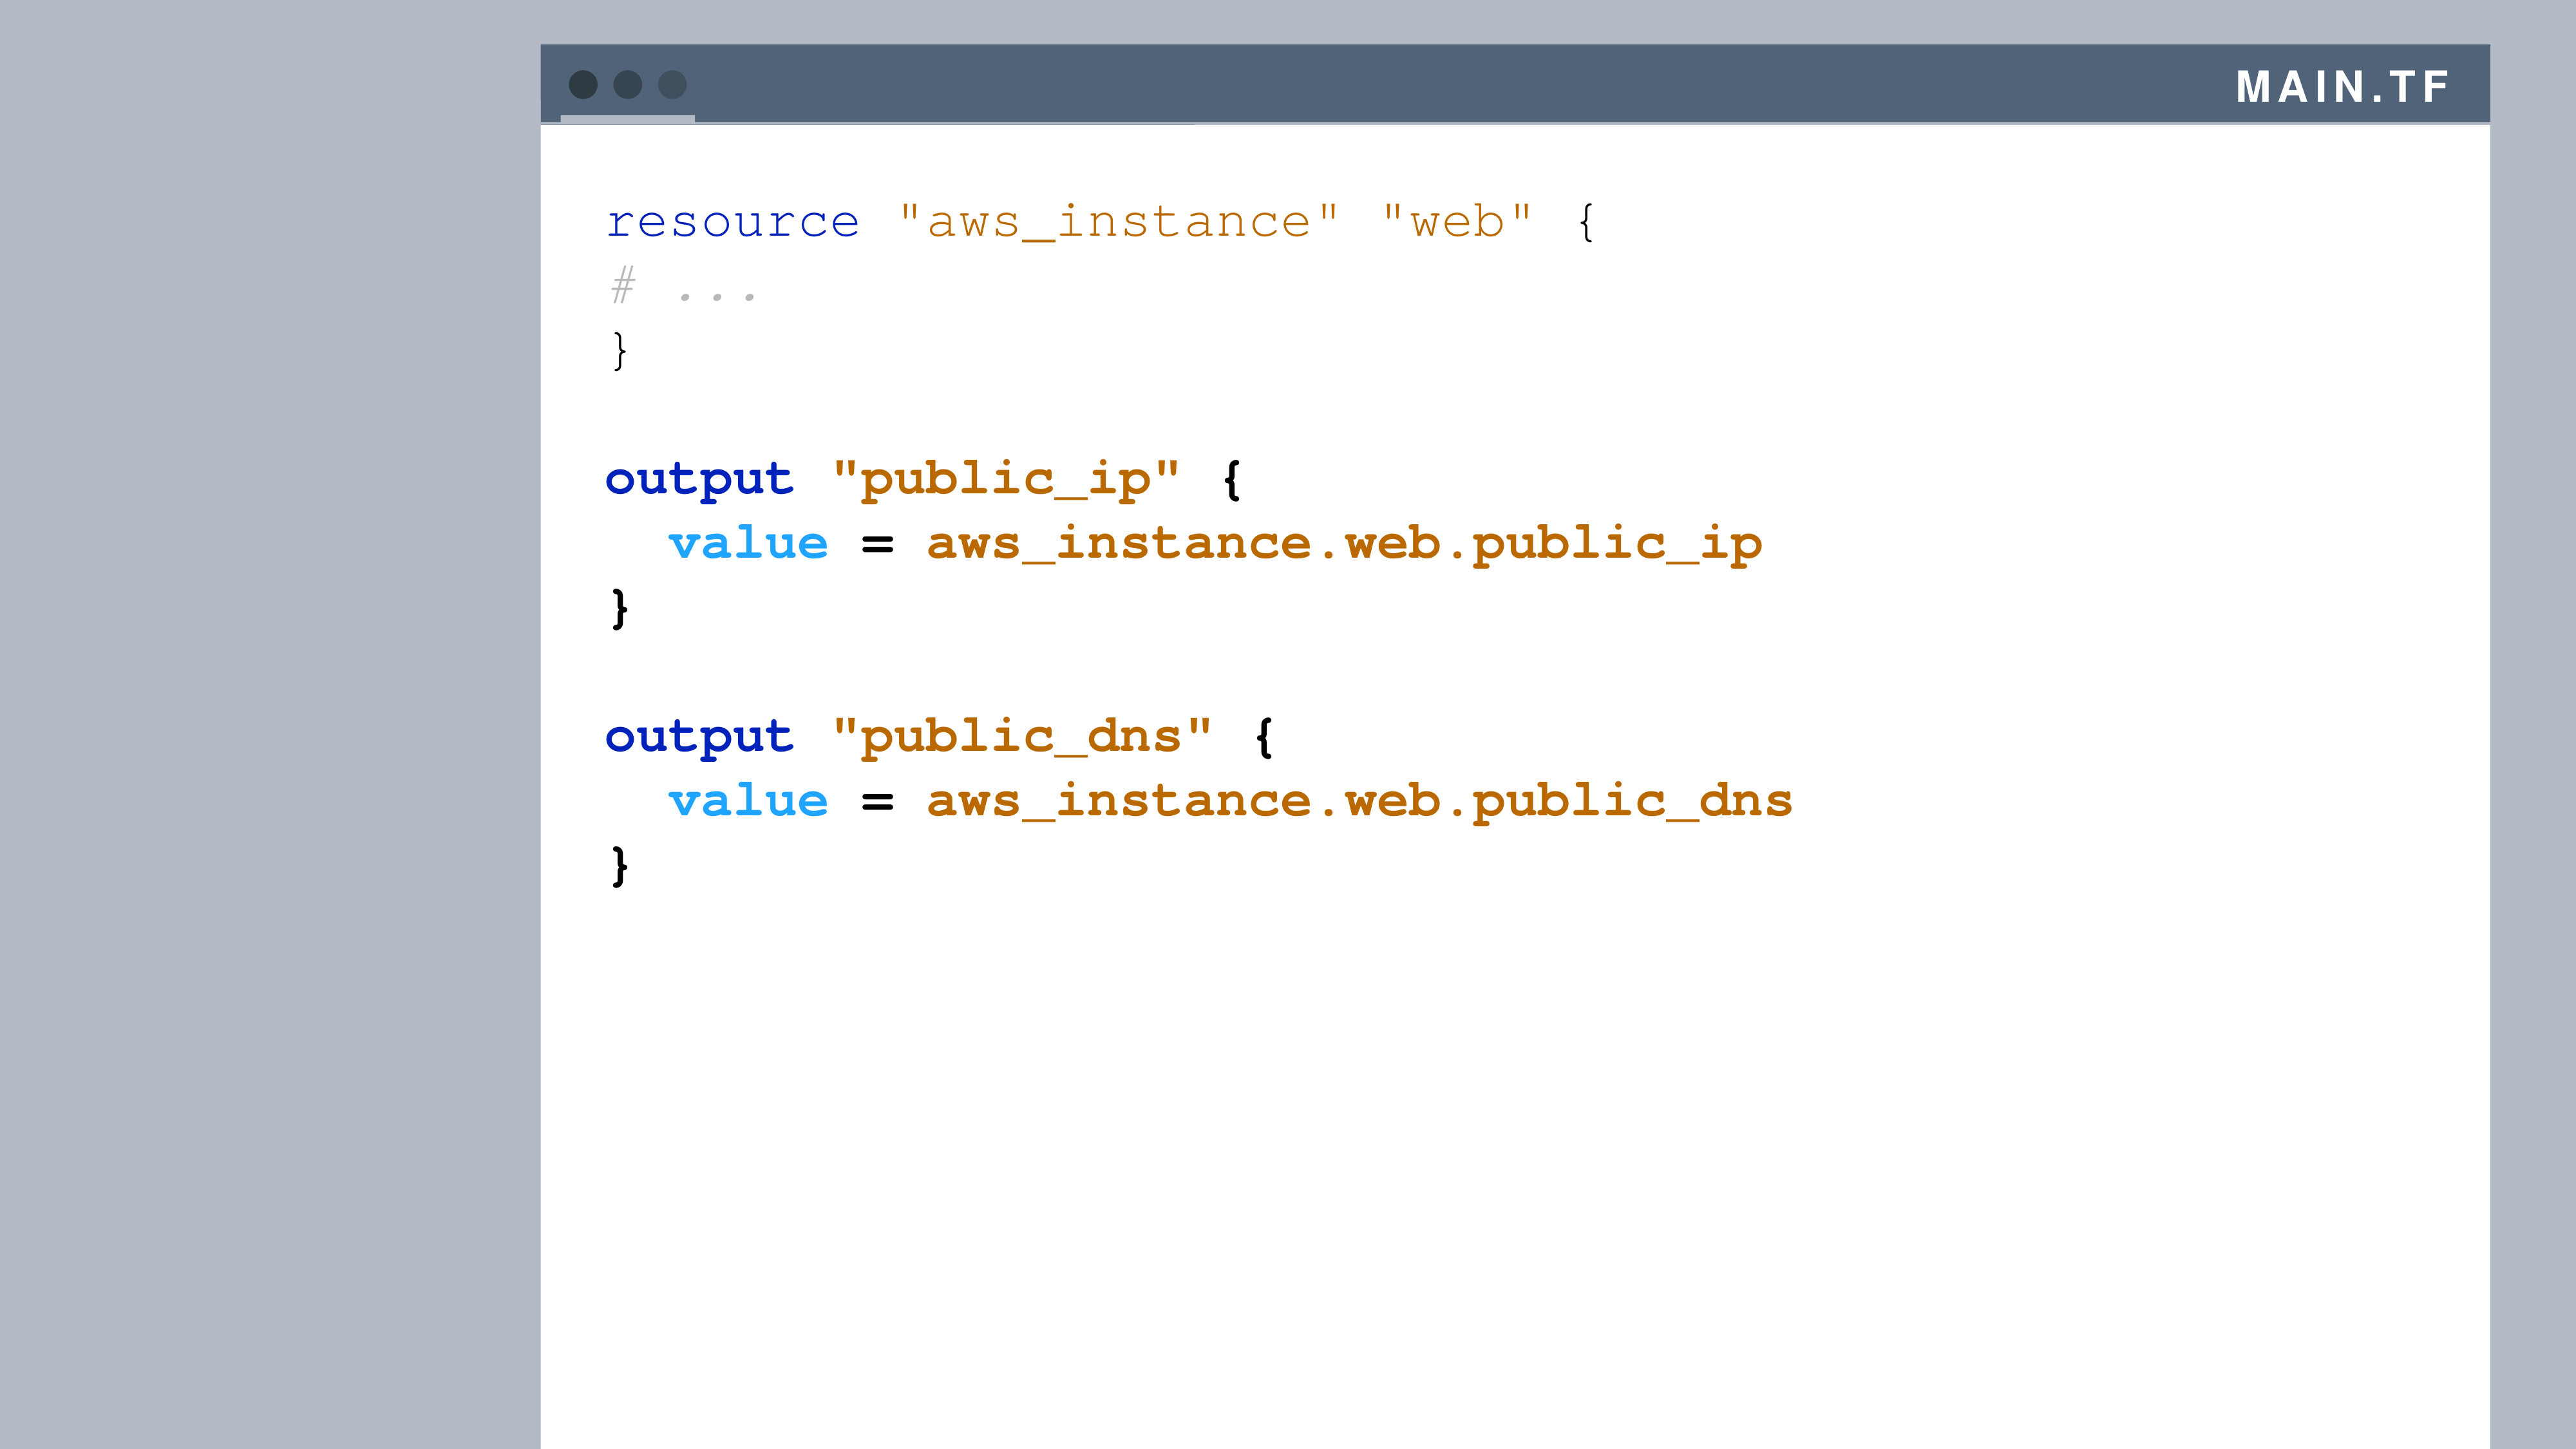

main.tf
resource "aws_instance" "web" {
# ...
}

output "public_ip" {
  value = aws_instance.web.public_ip
}

output "public_dns" {
  value = aws_instance.web.public_dns
}
69